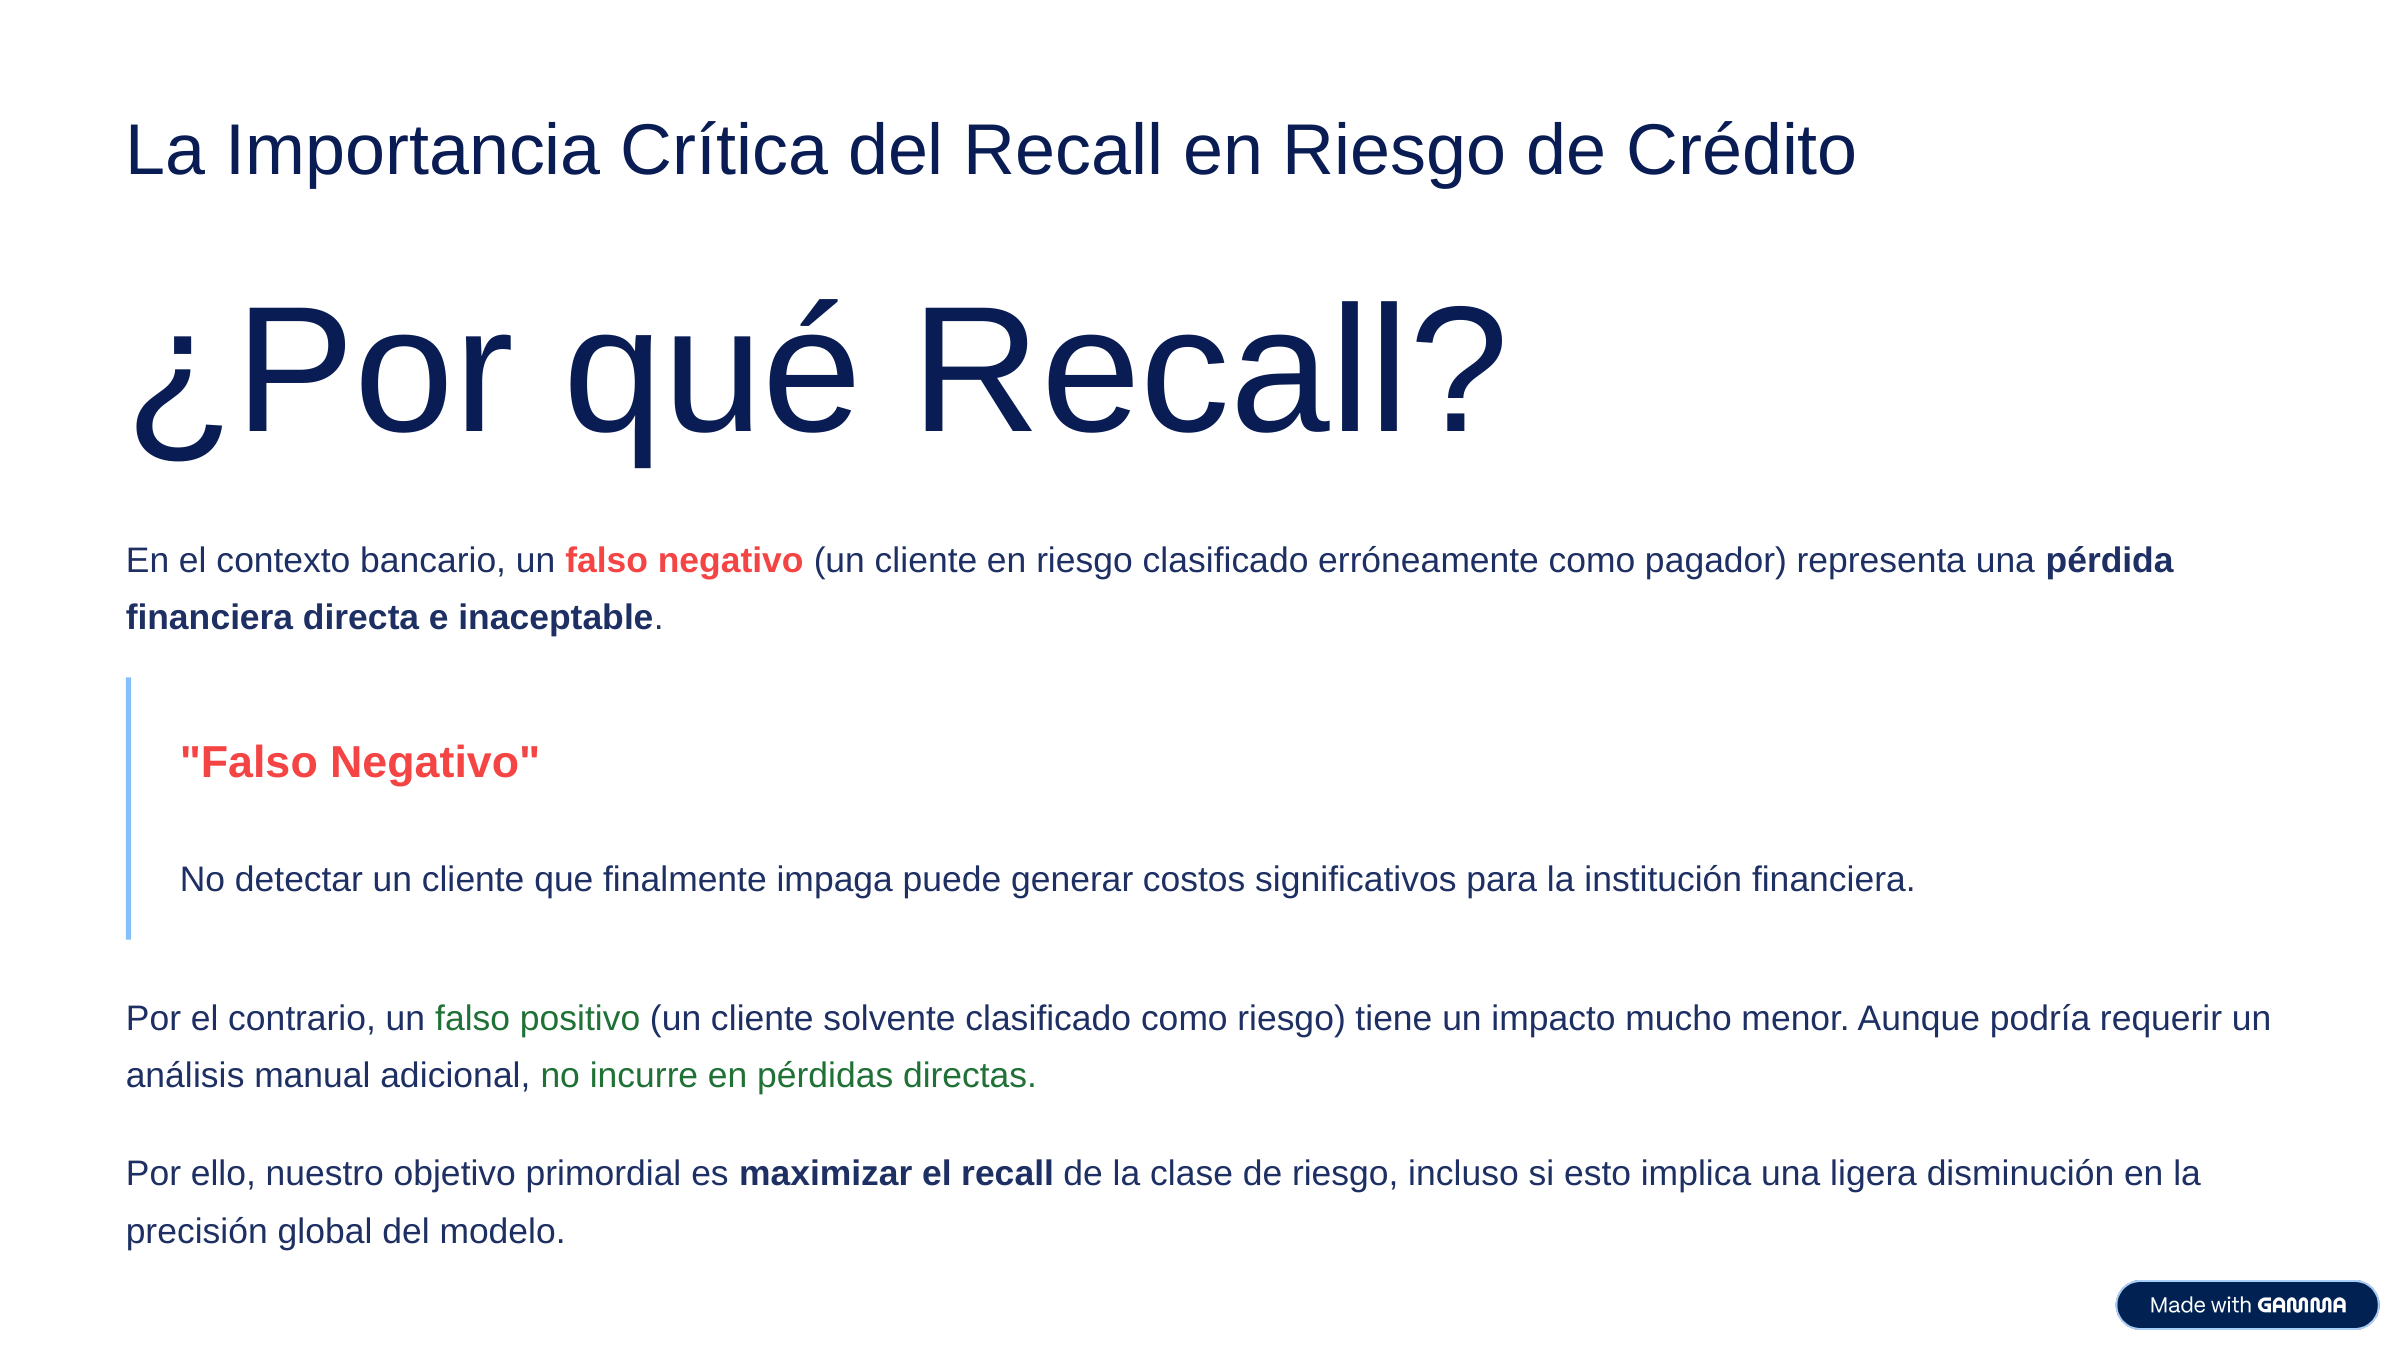

La Importancia Crítica del Recall en Riesgo de Crédito
¿Por qué Recall?
En el contexto bancario, un falso negativo (un cliente en riesgo clasificado erróneamente como pagador) representa una pérdida financiera directa e inaceptable.

"Falso Negativo"
No detectar un cliente que finalmente impaga puede generar costos significativos para la institución financiera.
Por el contrario, un falso positivo (un cliente solvente clasificado como riesgo) tiene un impacto mucho menor. Aunque podría requerir un análisis manual adicional, no incurre en pérdidas directas.
Por ello, nuestro objetivo primordial es maximizar el recall de la clase de riesgo, incluso si esto implica una ligera disminución en la precisión global del modelo.